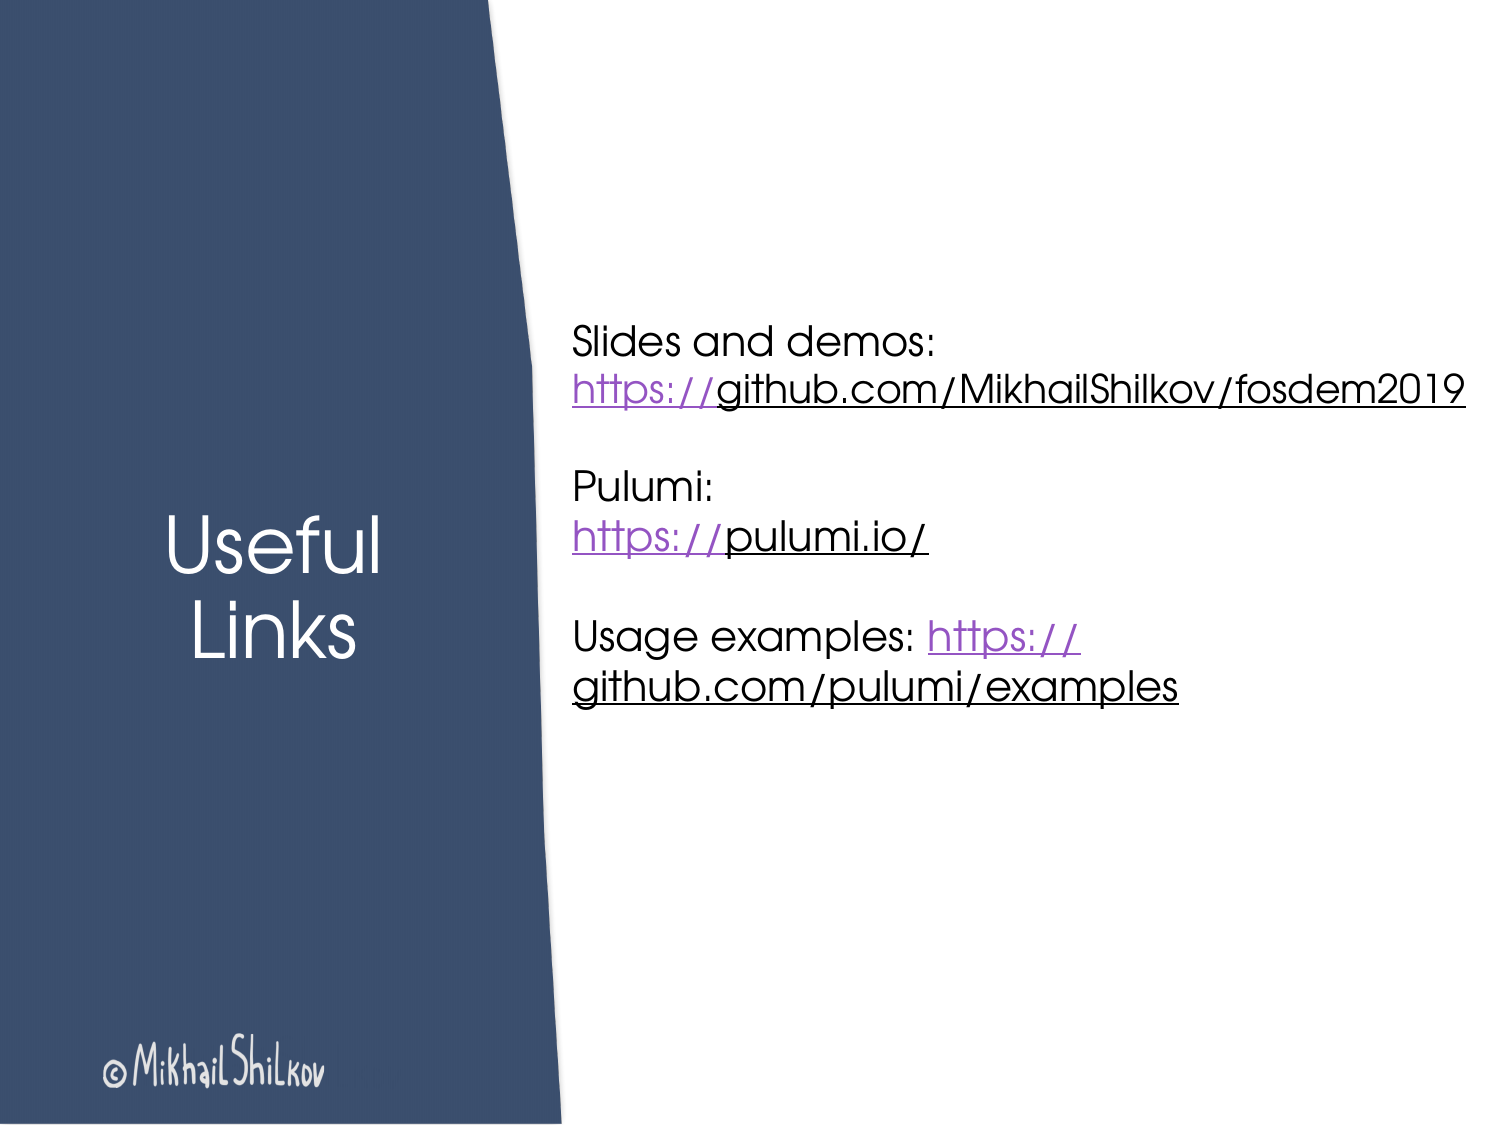

Slides and demos:
https://github.com/MikhailShilkov/fosdem2019
Pulumi:
https://pulumi.io/
Usage examples: https://github.com/pulumi/examples
Useful Links